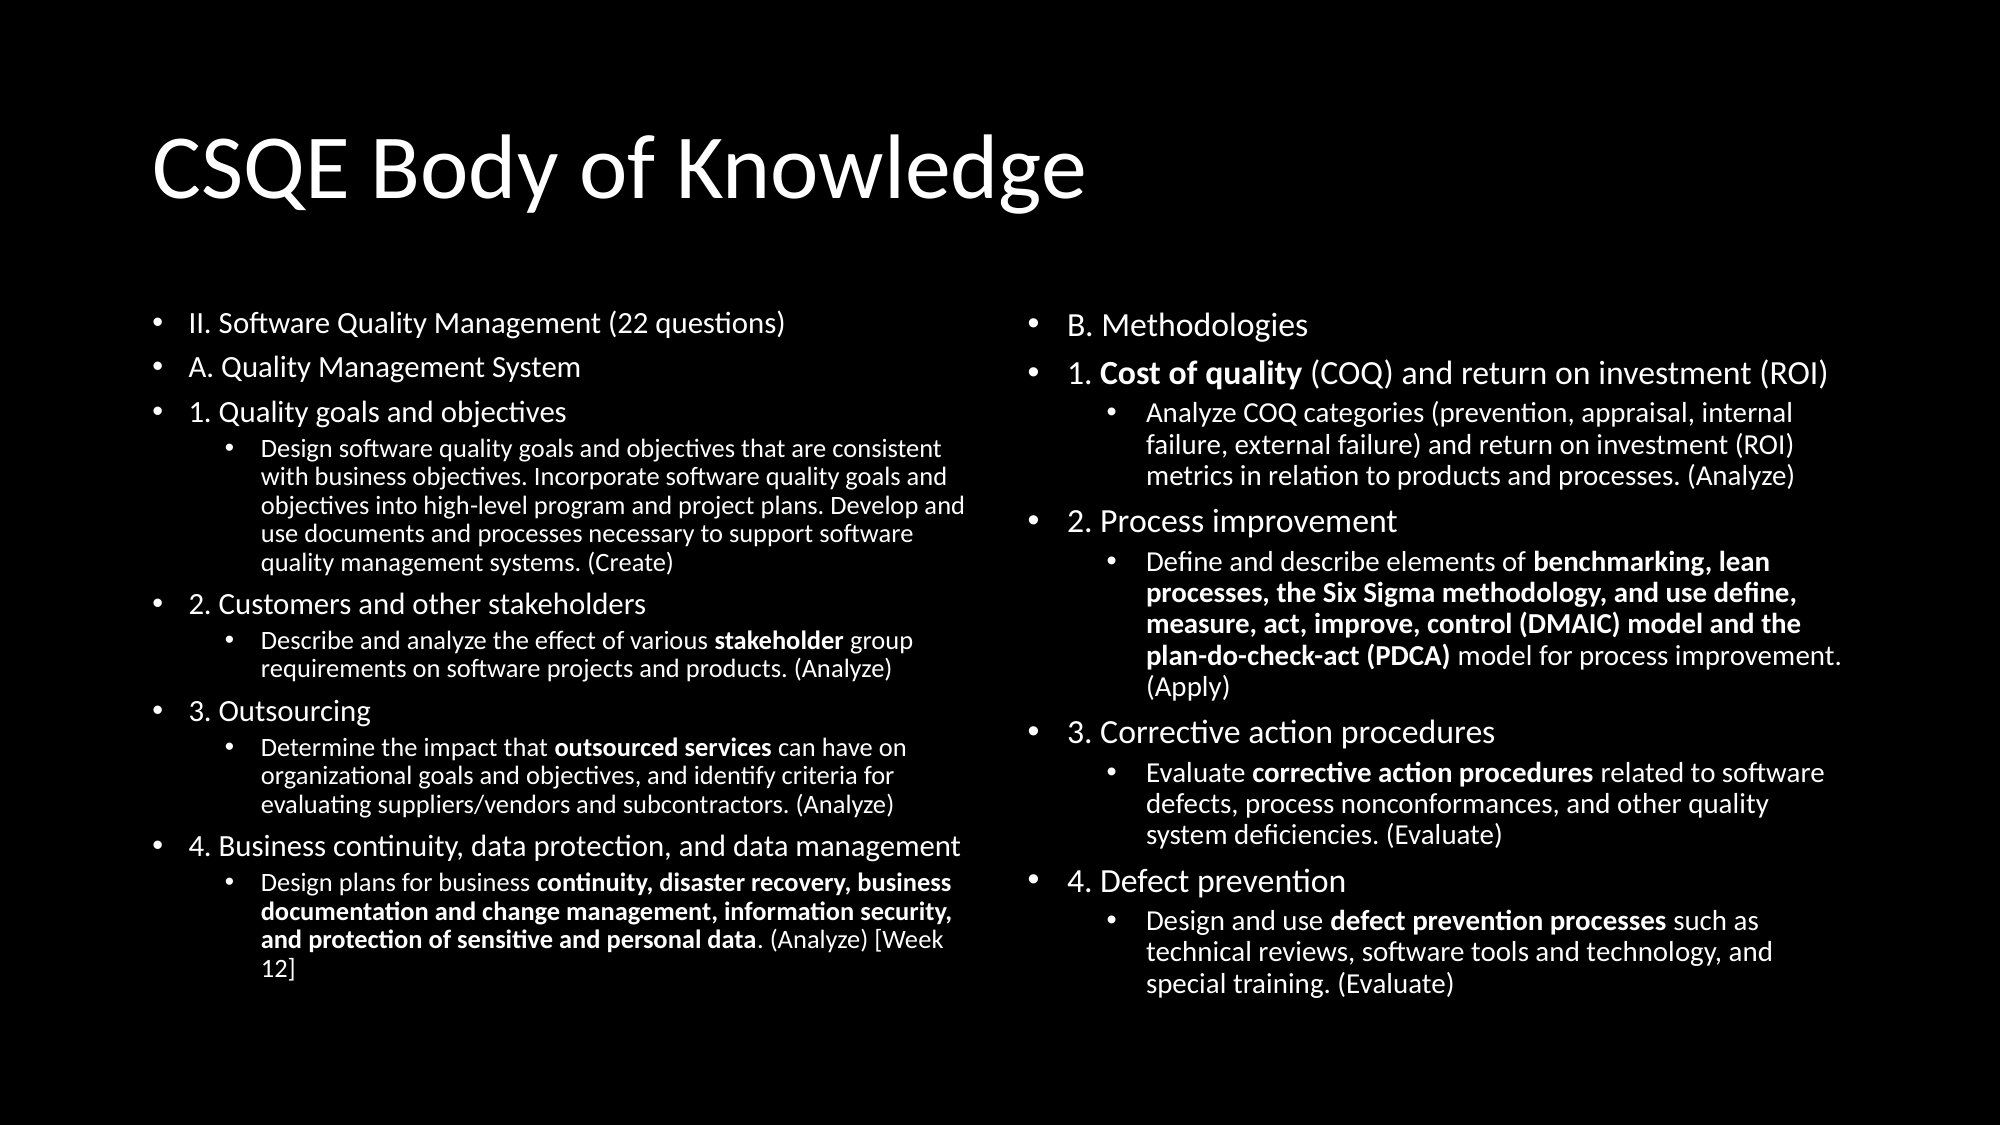

# CSQE Body of Knowledge
II. Software Quality Management (22 questions)
A. Quality Management System
1. Quality goals and objectives
Design software quality goals and objectives that are consistent with business objectives. Incorporate software quality goals and objectives into high-level program and project plans. Develop and use documents and processes necessary to support software quality management systems. (Create)
2. Customers and other stakeholders
Describe and analyze the effect of various stakeholder group requirements on software projects and products. (Analyze)
3. Outsourcing
Determine the impact that outsourced services can have on organizational goals and objectives, and identify criteria for evaluating suppliers/vendors and subcontractors. (Analyze)
4. Business continuity, data protection, and data management
Design plans for business continuity, disaster recovery, business documentation and change management, information security, and protection of sensitive and personal data. (Analyze) [Week 12]

B. Methodologies
1. Cost of quality (COQ) and return on investment (ROI)
Analyze COQ categories (prevention, appraisal, internal failure, external failure) and return on investment (ROI) metrics in relation to products and processes. (Analyze)
2. Process improvement
Define and describe elements of benchmarking, lean processes, the Six Sigma methodology, and use define, measure, act, improve, control (DMAIC) model and the plan-do-check-act (PDCA) model for process improvement. (Apply)
3. Corrective action procedures
Evaluate corrective action procedures related to software defects, process nonconformances, and other quality system deficiencies. (Evaluate)
4. Defect prevention
Design and use defect prevention processes such as technical reviews, software tools and technology, and special training. (Evaluate)